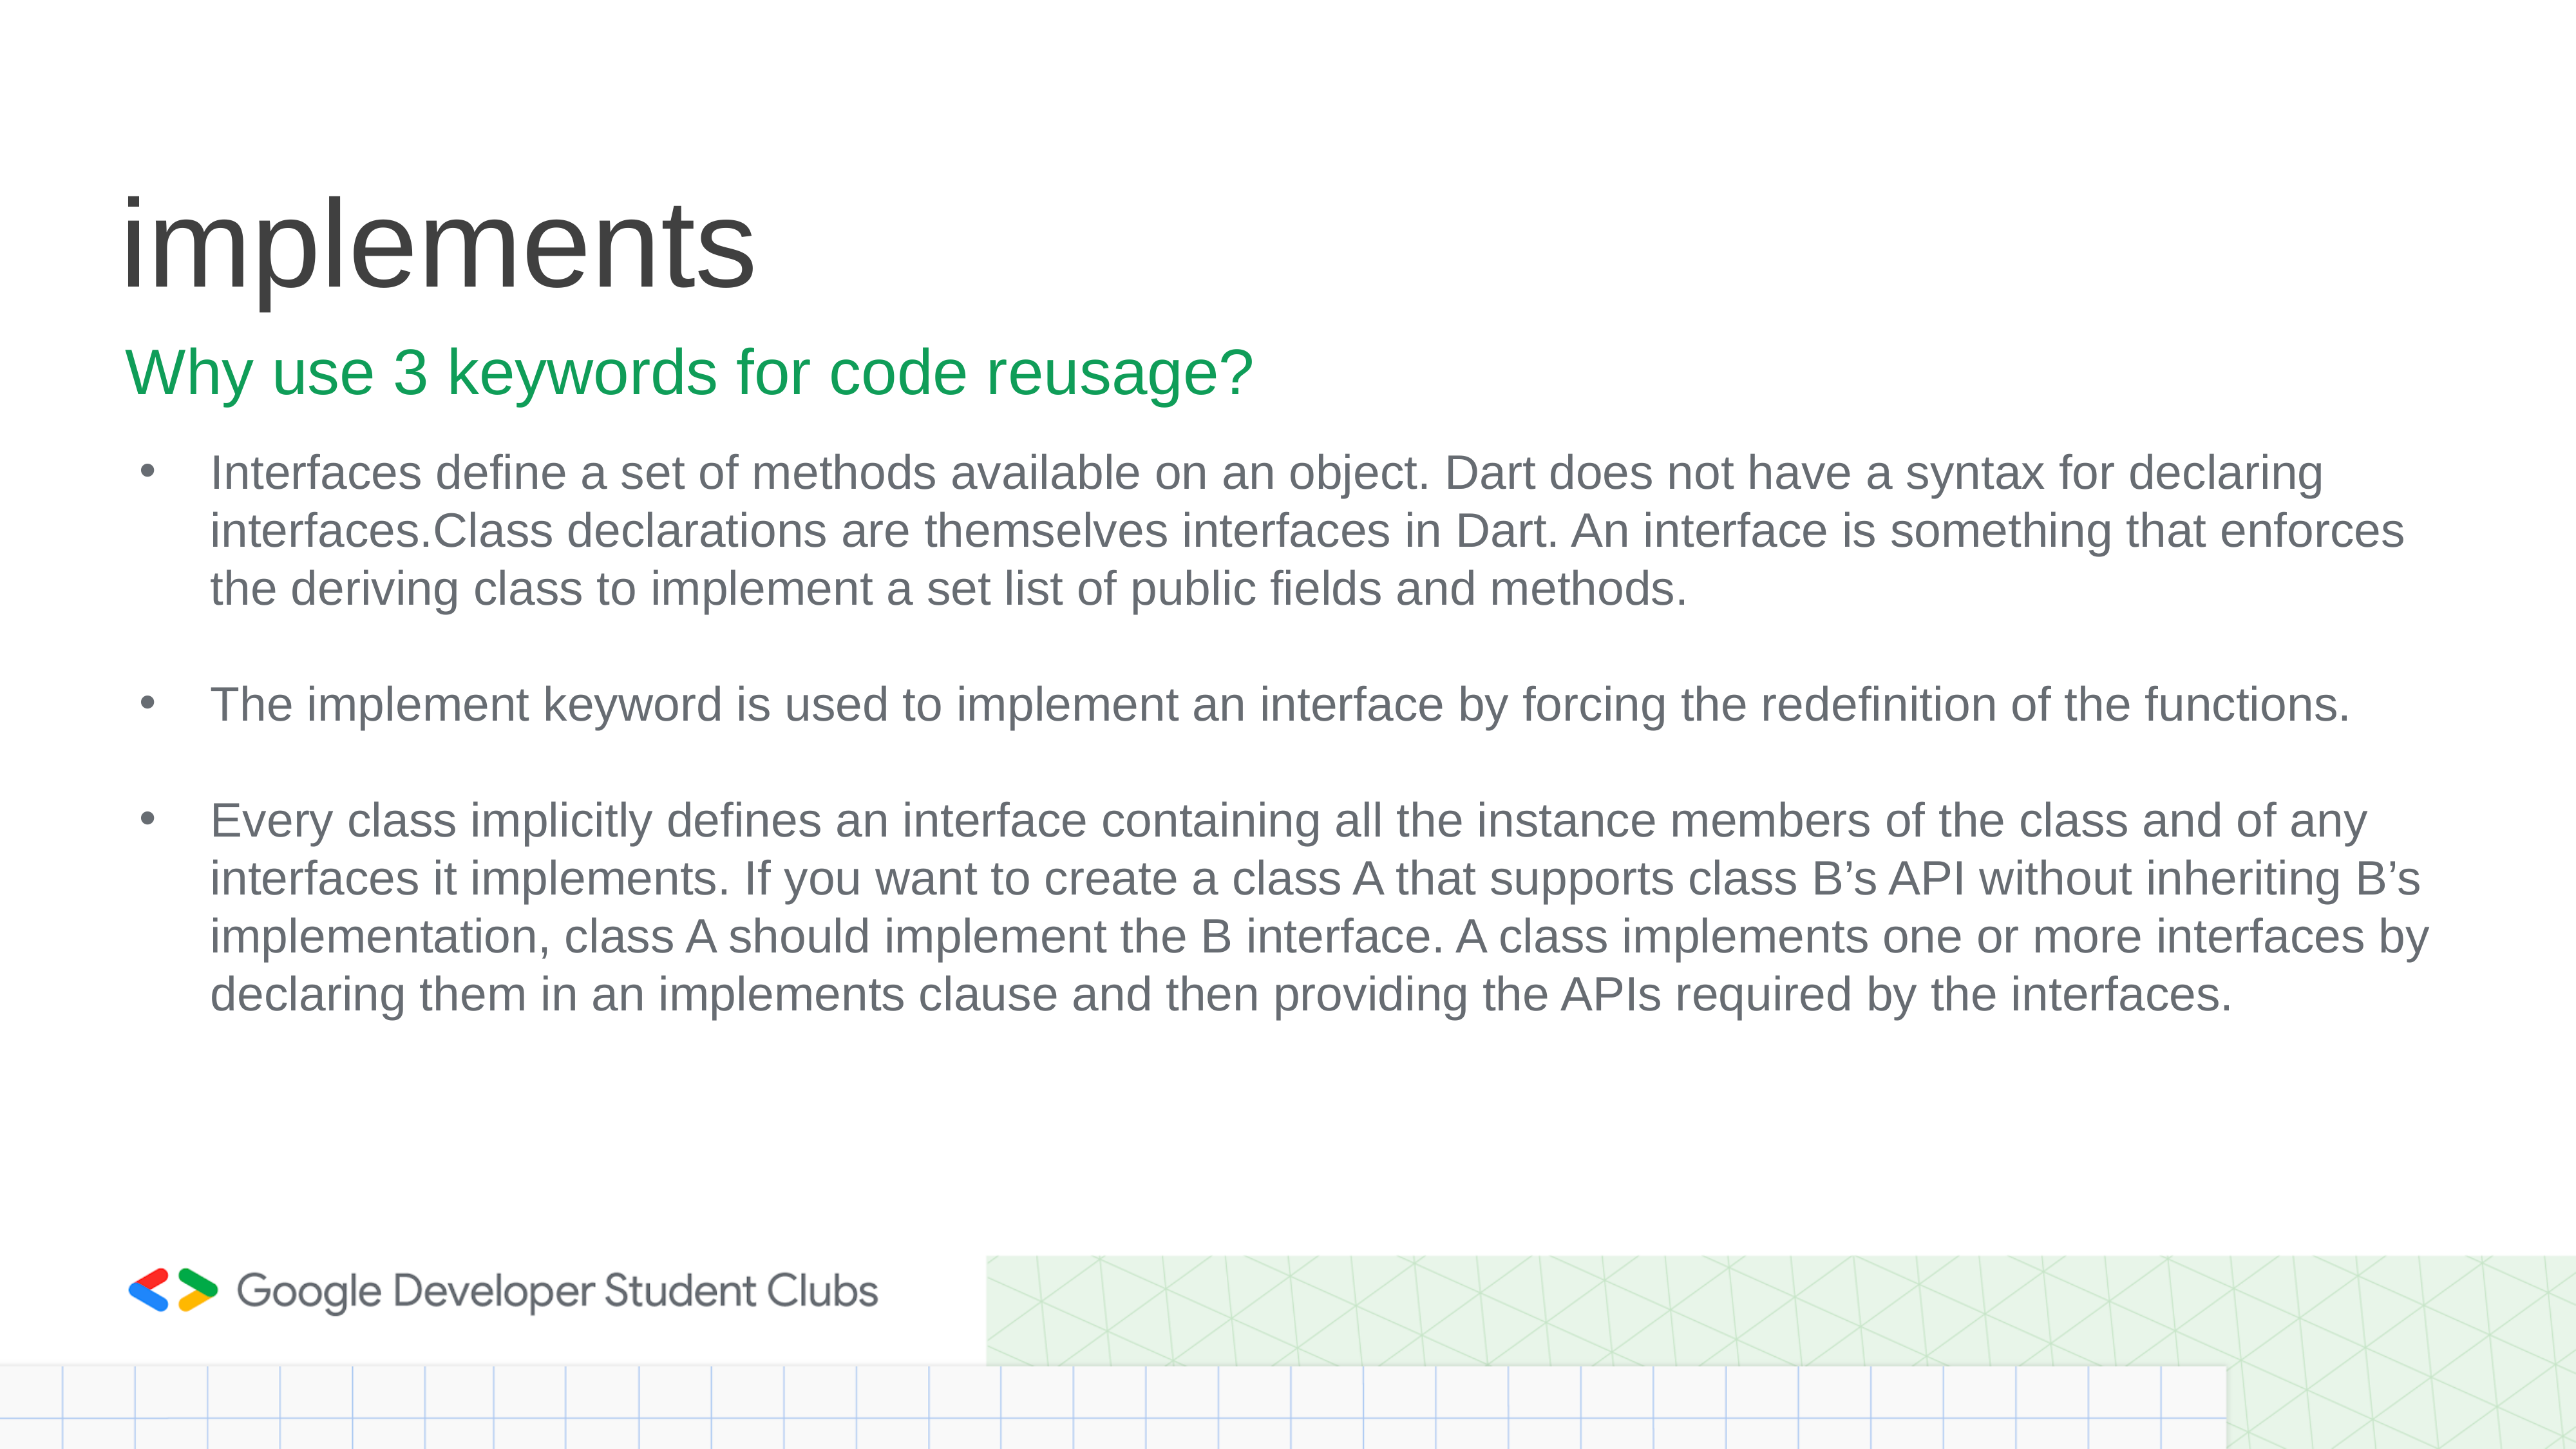

# implements
Why use 3 keywords for code reusage?
Interfaces define a set of methods available on an object. Dart does not have a syntax for declaring interfaces.Class declarations are themselves interfaces in Dart. An interface is something that enforces the deriving class to implement a set list of public fields and methods.

The implement keyword is used to implement an interface by forcing the redefinition of the functions.

Every class implicitly defines an interface containing all the instance members of the class and of any interfaces it implements. If you want to create a class A that supports class B’s API without inheriting B’s implementation, class A should implement the B interface. A class implements one or more interfaces by declaring them in an implements clause and then providing the APIs required by the interfaces.